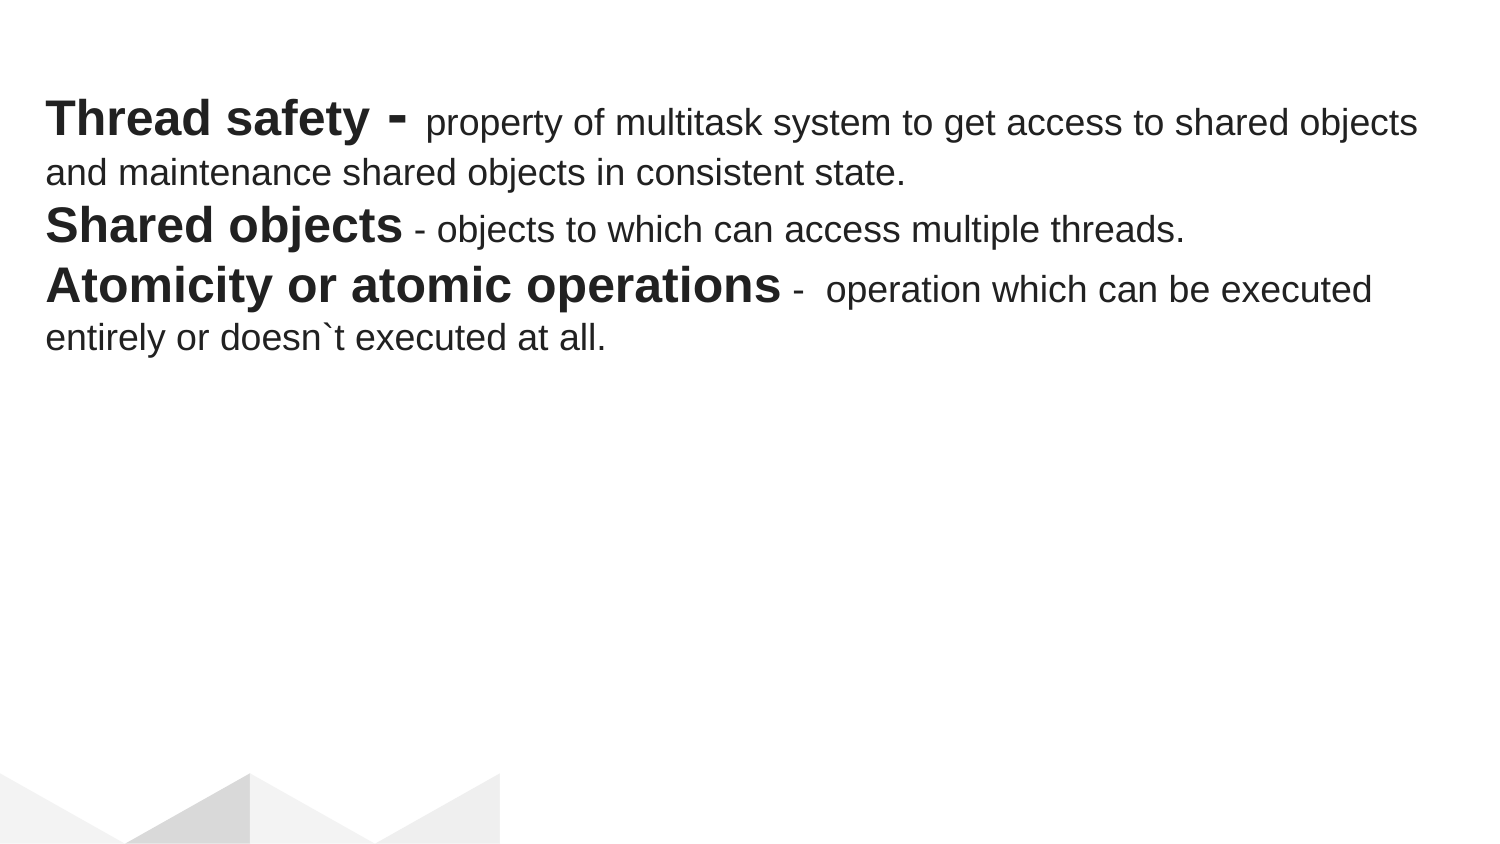

# Thread safety - property of multitask system to get access to shared objects and maintenance shared objects in consistent state.
Shared objects - objects to which can access multiple threads.
Atomicity or atomic operations -  operation which can be executed entirely or doesn`t executed at all.